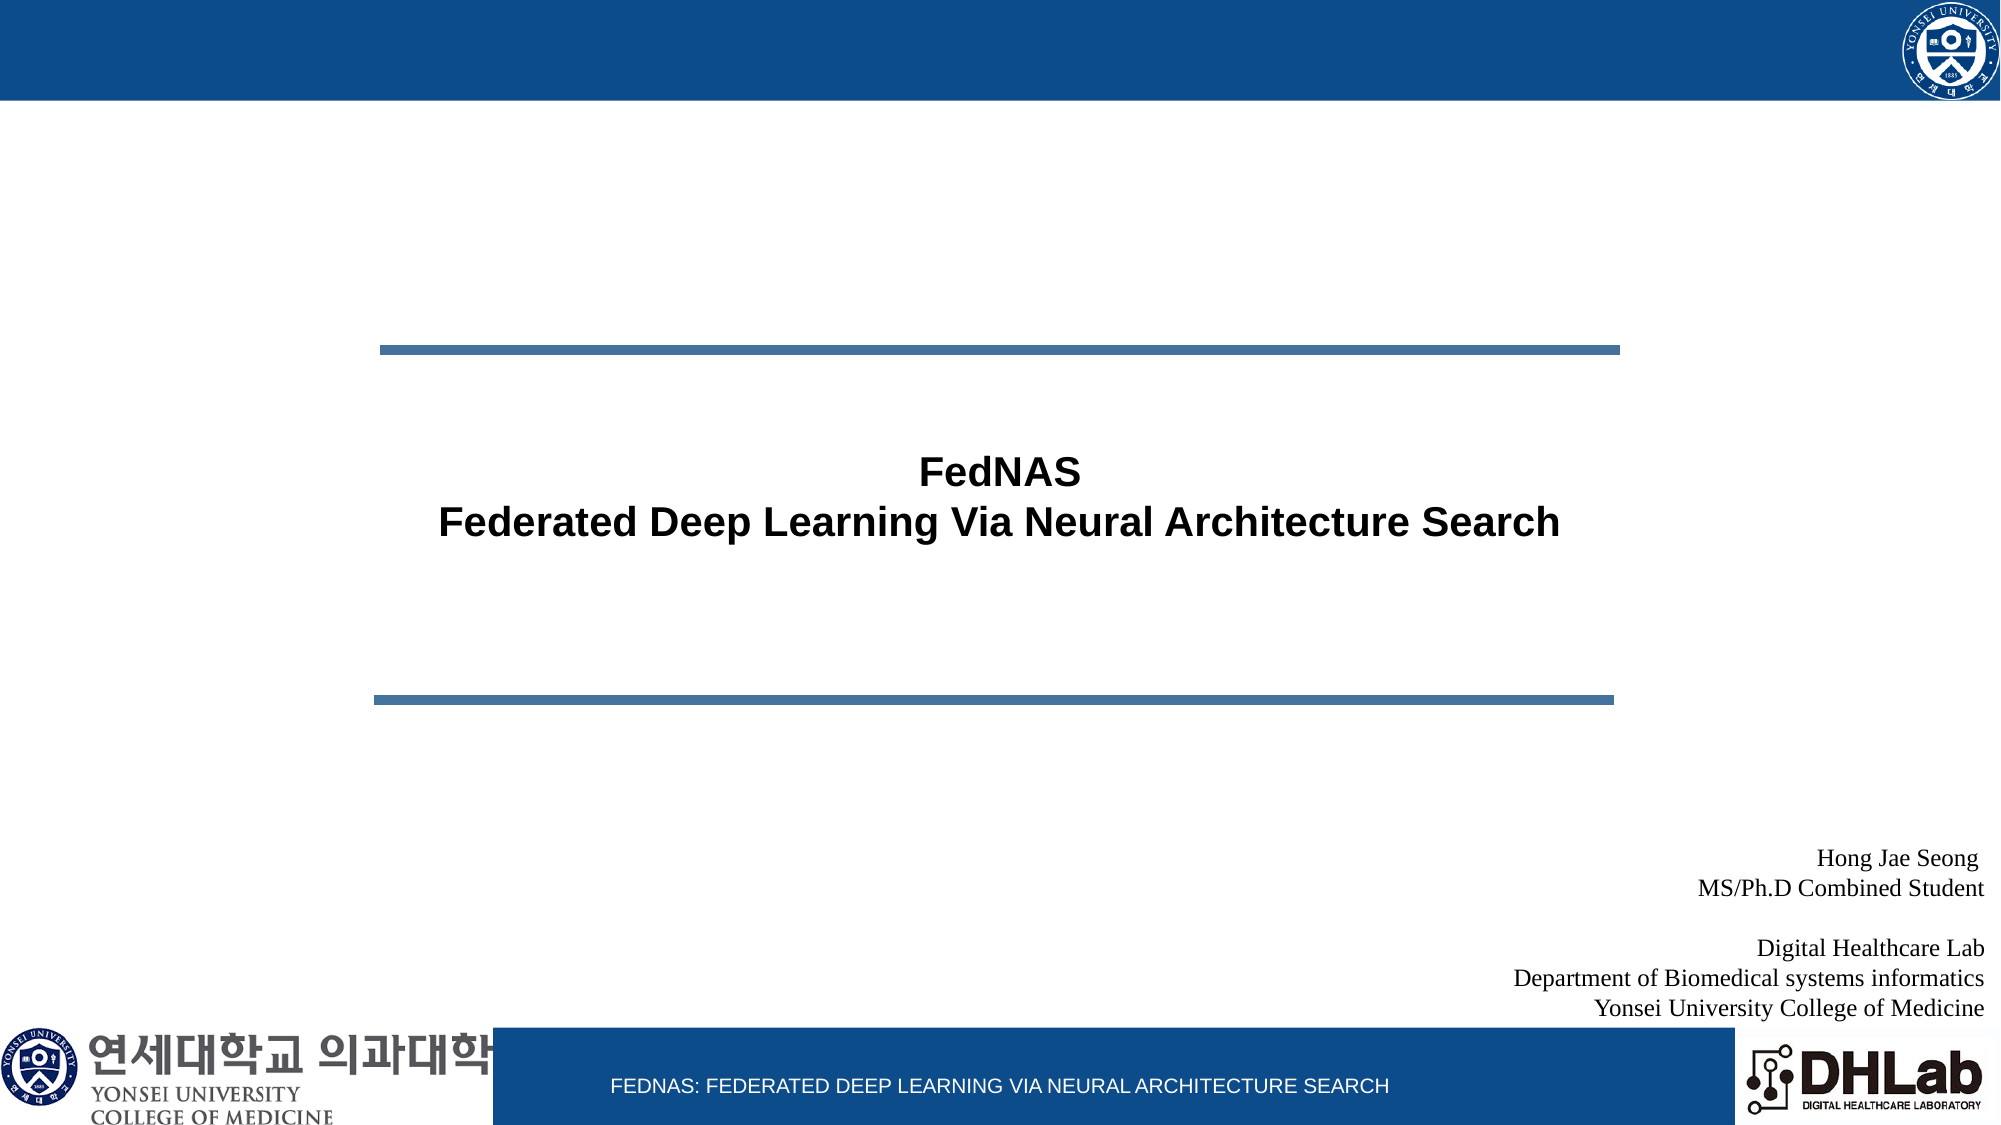

FedNAS
Federated Deep Learning Via Neural Architecture Search
Hong Jae Seong
MS/Ph.D Combined Student

Digital Healthcare Lab​
Department of Biomedical systems informatics
Yonsei University College of Medicine​​